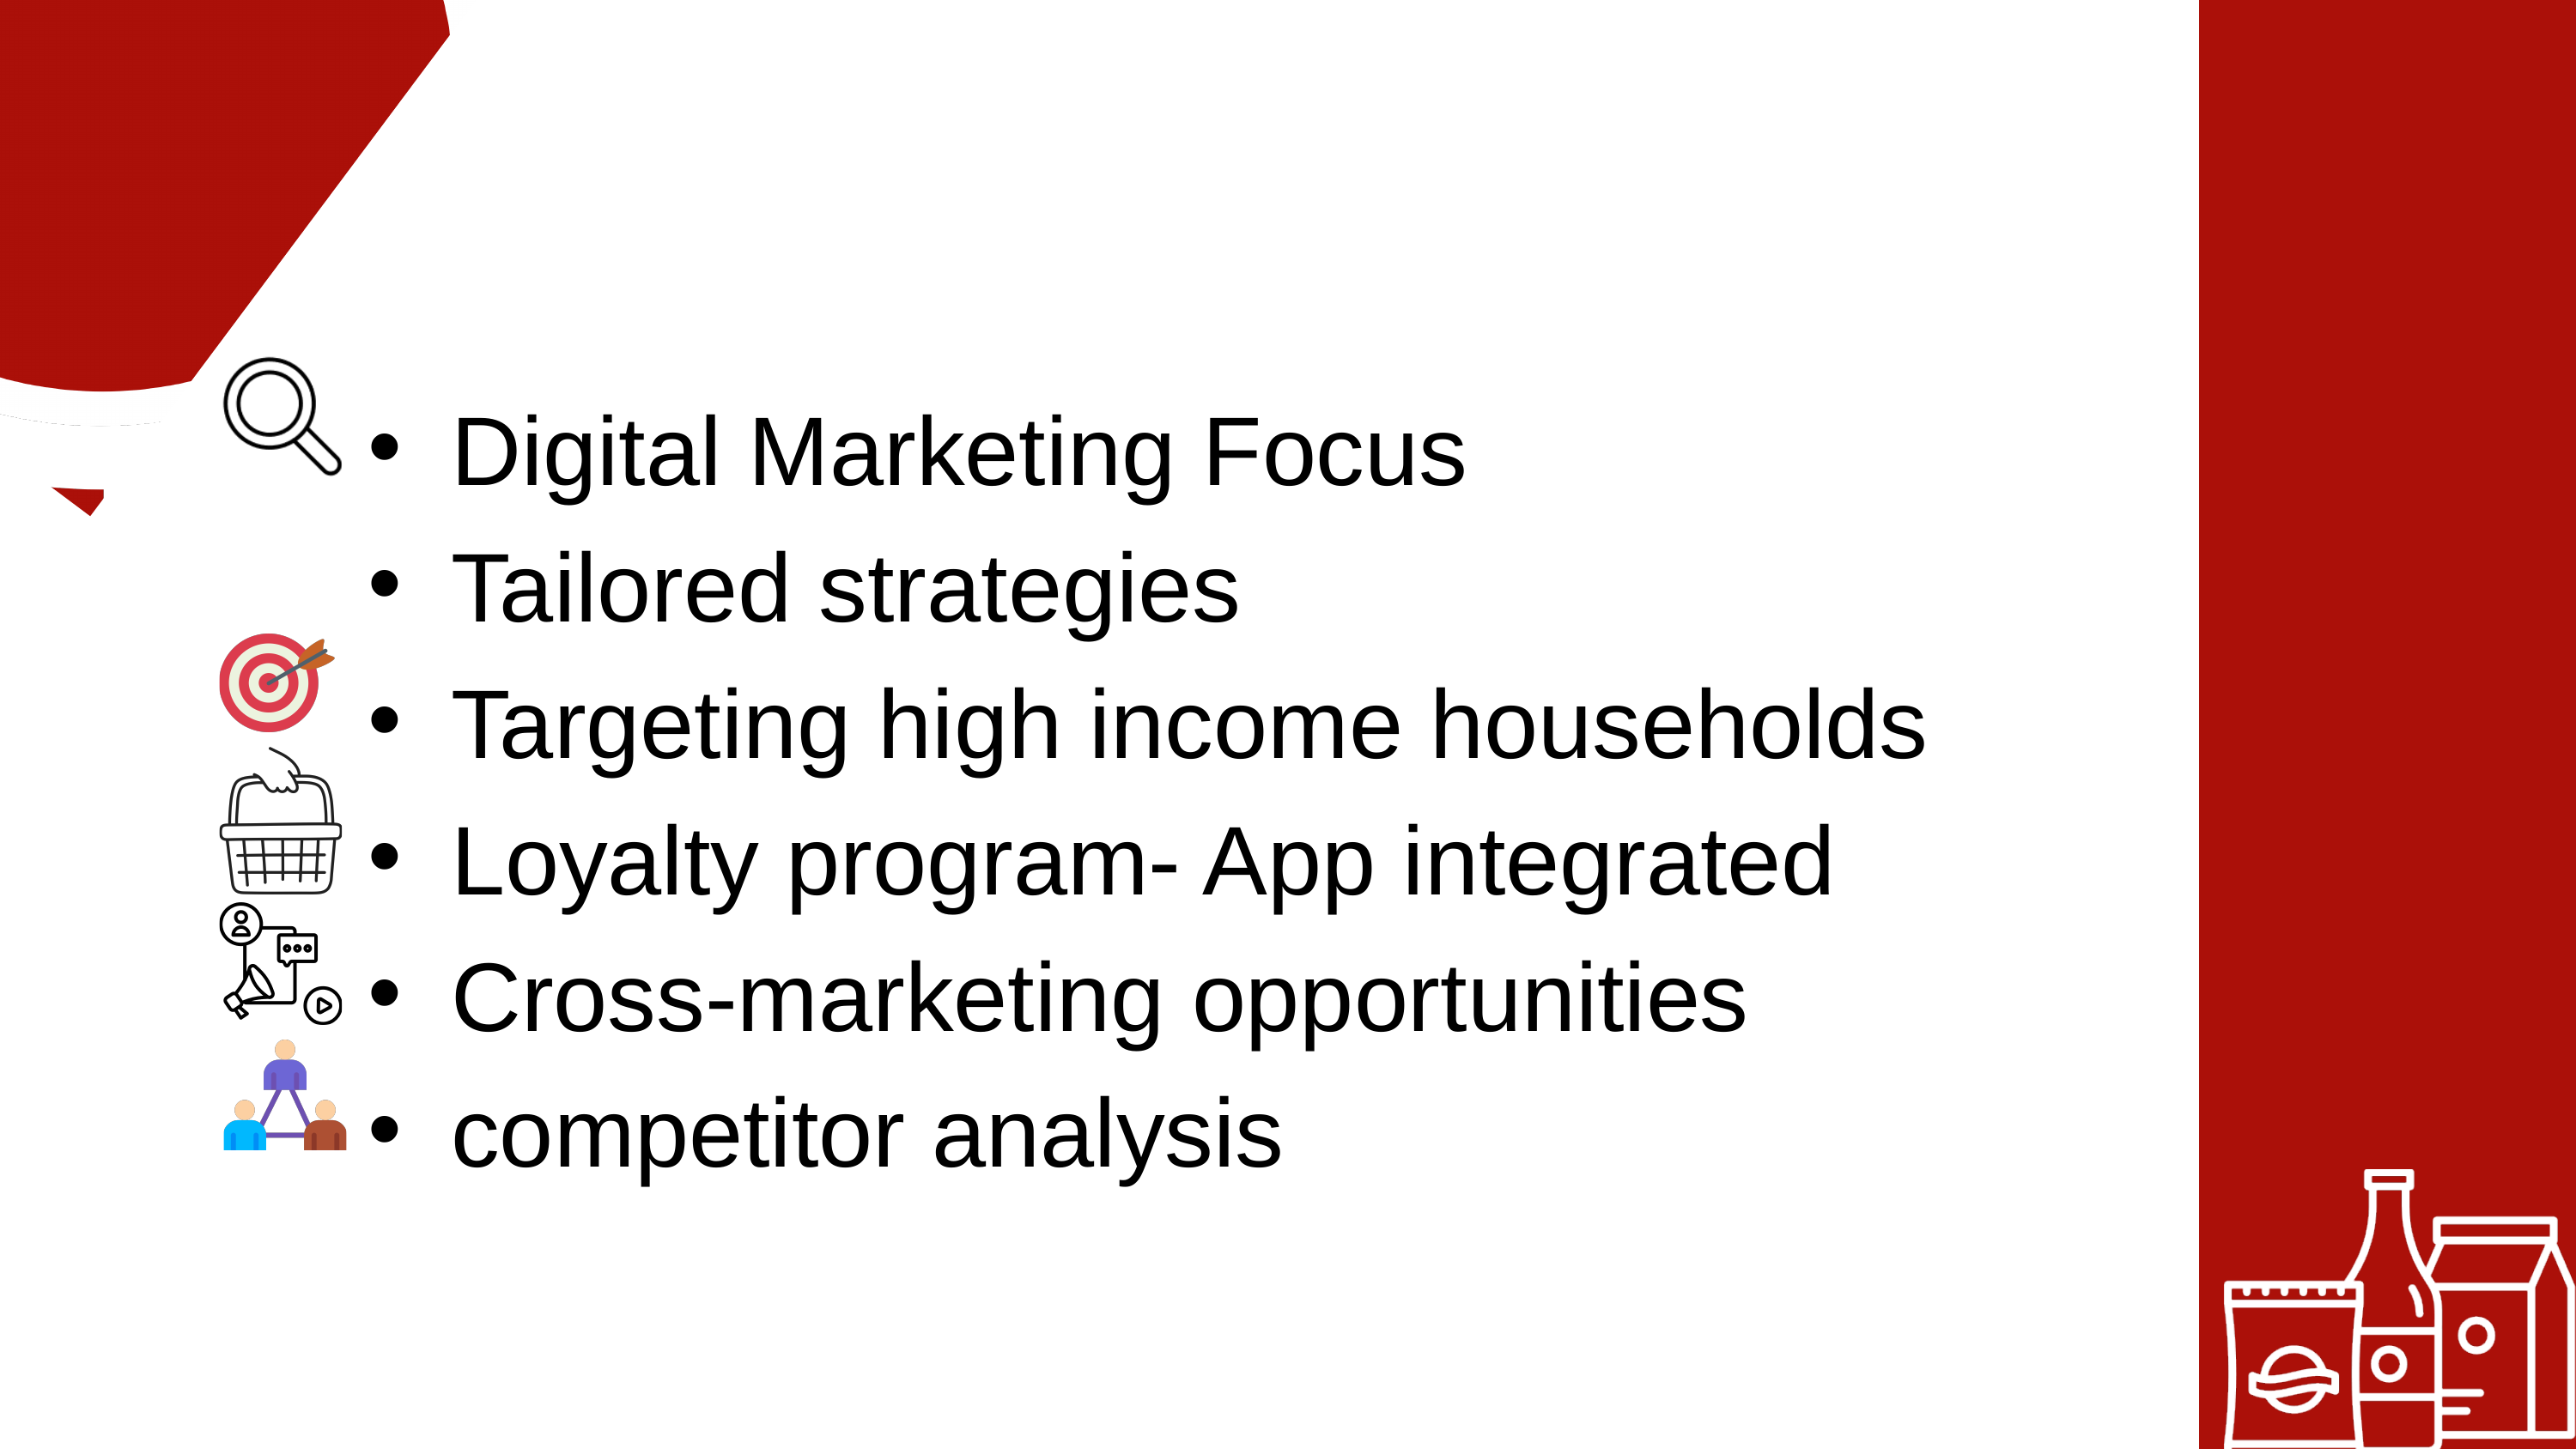

Digital Marketing Focus
Tailored strategies
Targeting high income households
Loyalty program- App integrated
Cross-marketing opportunities
competitor analysis